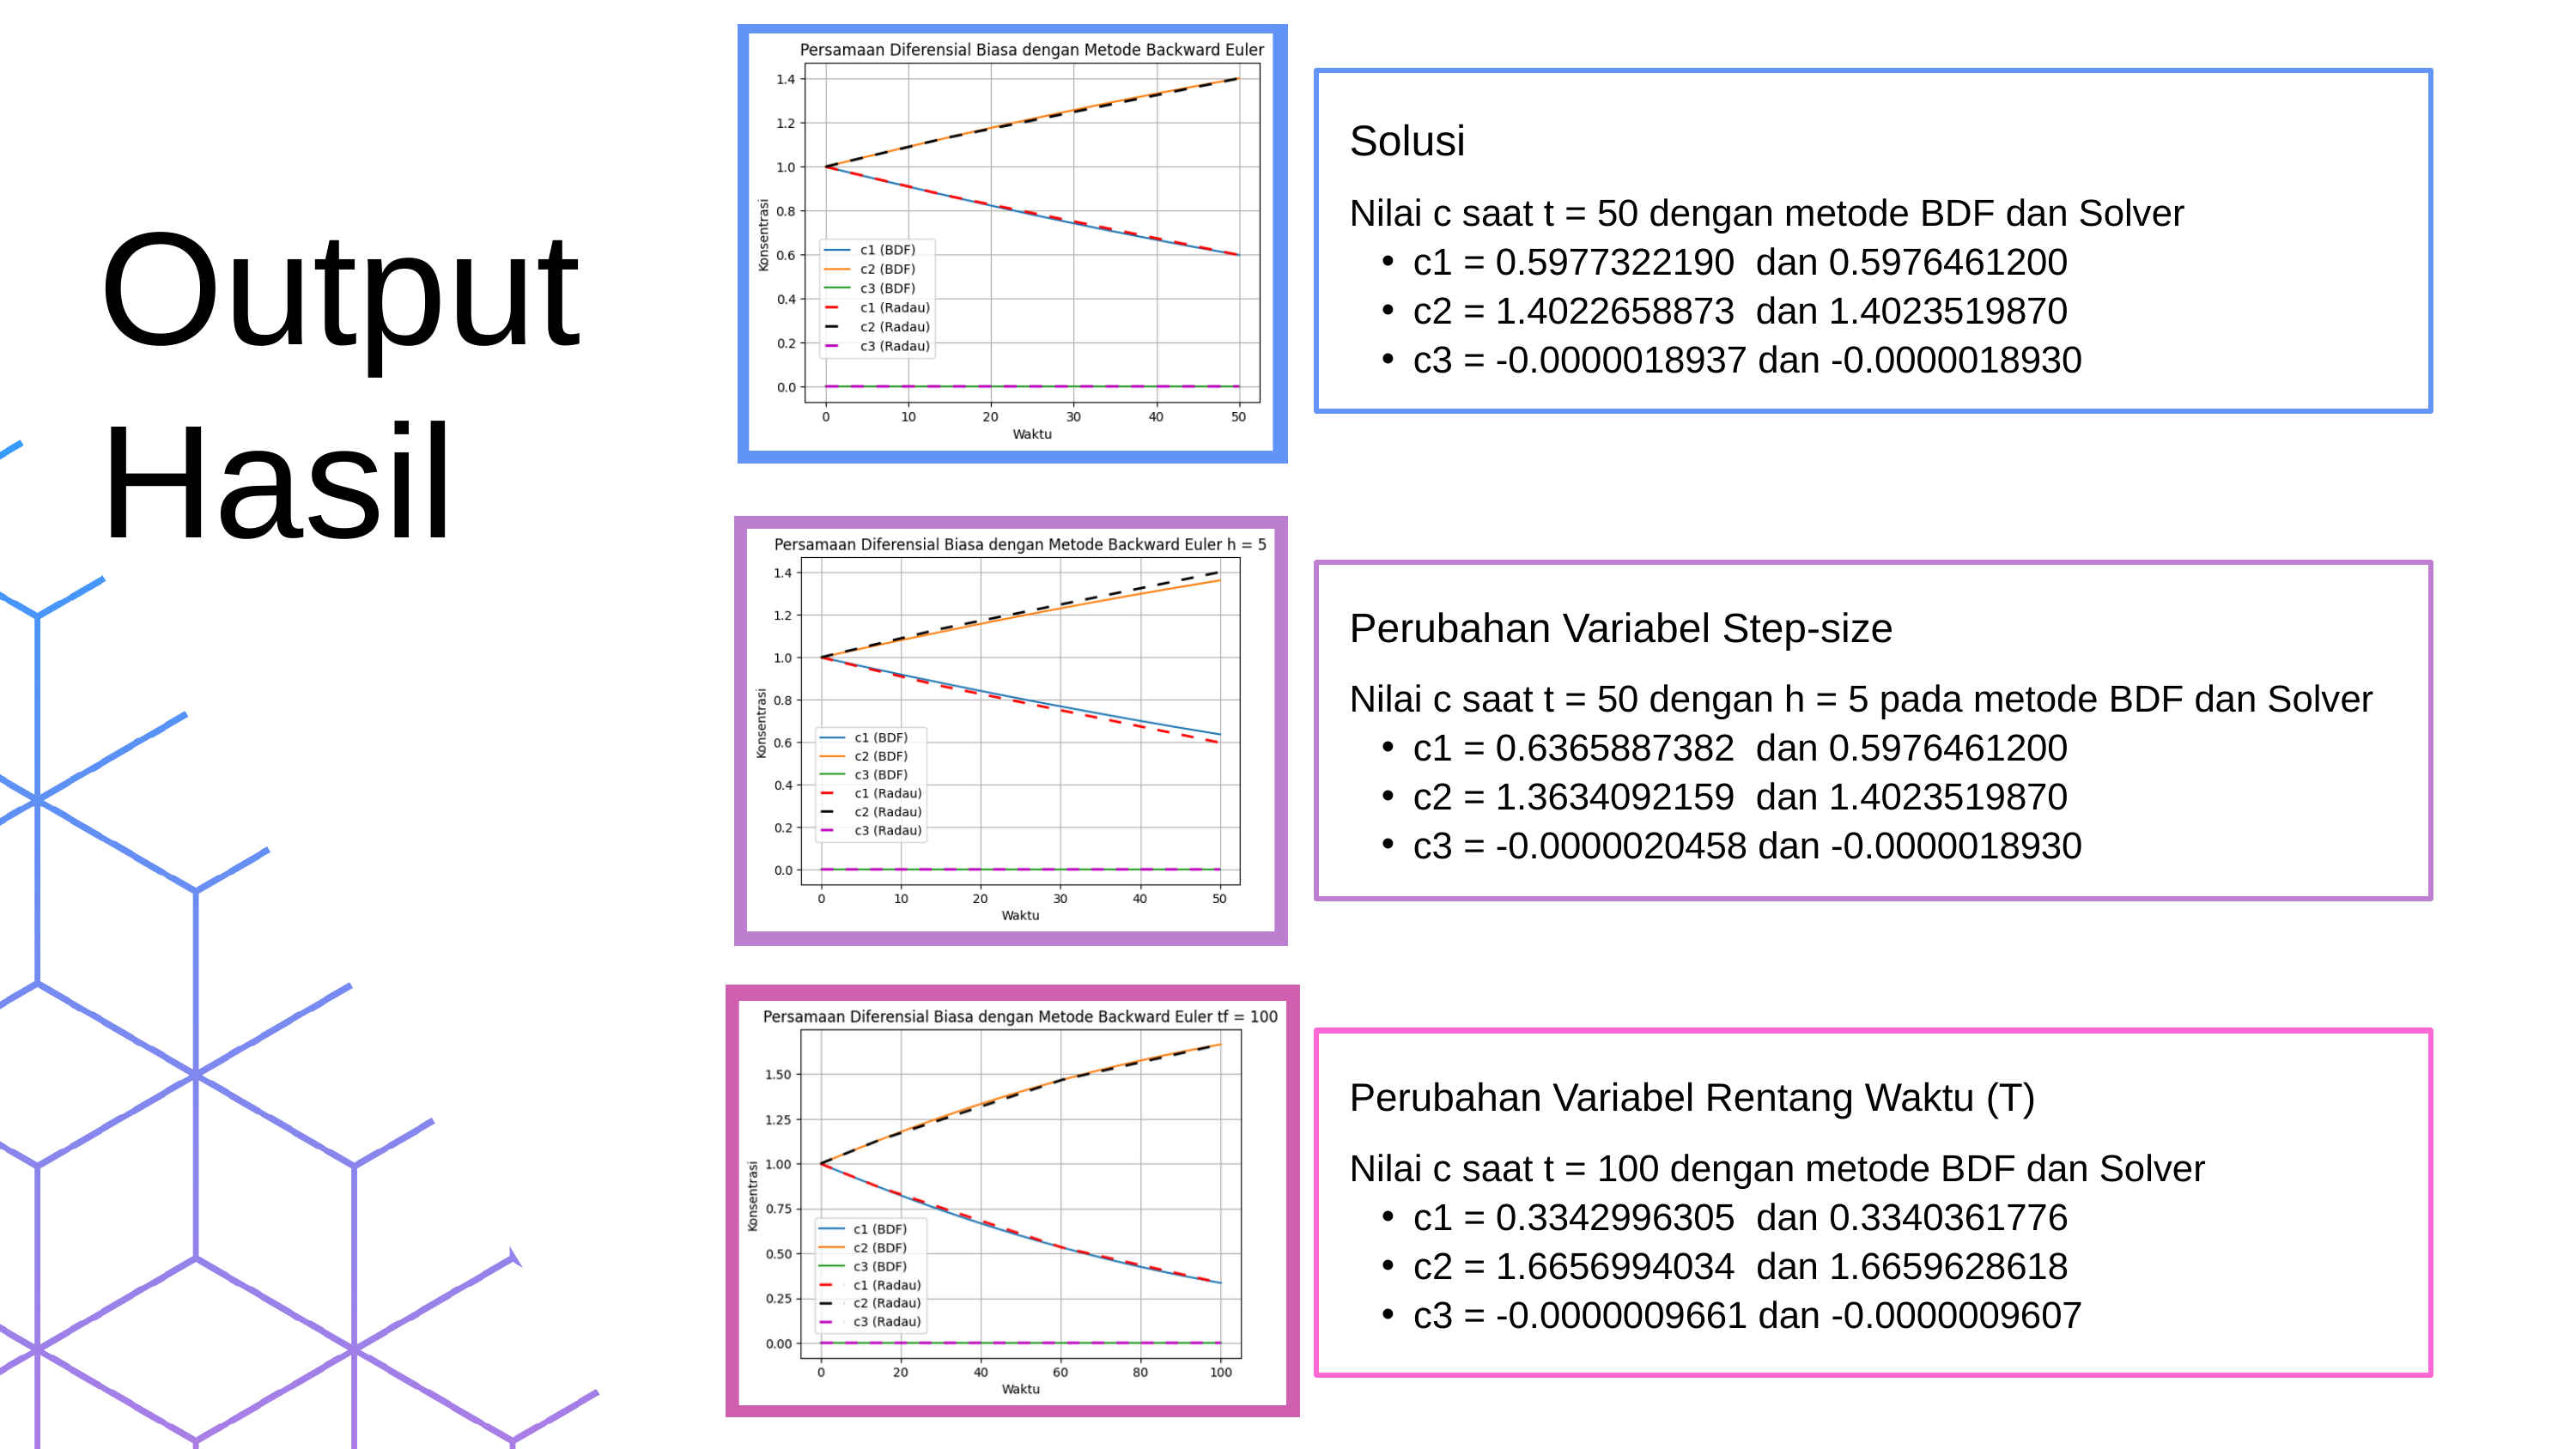

Solusi
Nilai c saat t = 50 dengan metode BDF dan Solver
c1 = 0.5977322190  dan 0.5976461200
c2 = 1.4022658873  dan 1.4023519870
c3 = -0.0000018937 dan -0.0000018930
Output Hasil

Perubahan Variabel Step-size
Nilai c saat t = 50 dengan h = 5 pada metode BDF dan Solver
c1 = 0.6365887382  dan 0.5976461200
c2 = 1.3634092159  dan 1.4023519870
c3 = -0.0000020458 dan -0.0000018930

Perubahan Variabel Rentang Waktu (T)
Nilai c saat t = 100 dengan metode BDF dan Solver
c1 = 0.3342996305  dan 0.3340361776
c2 = 1.6656994034  dan 1.6659628618
c3 = -0.0000009661 dan -0.0000009607